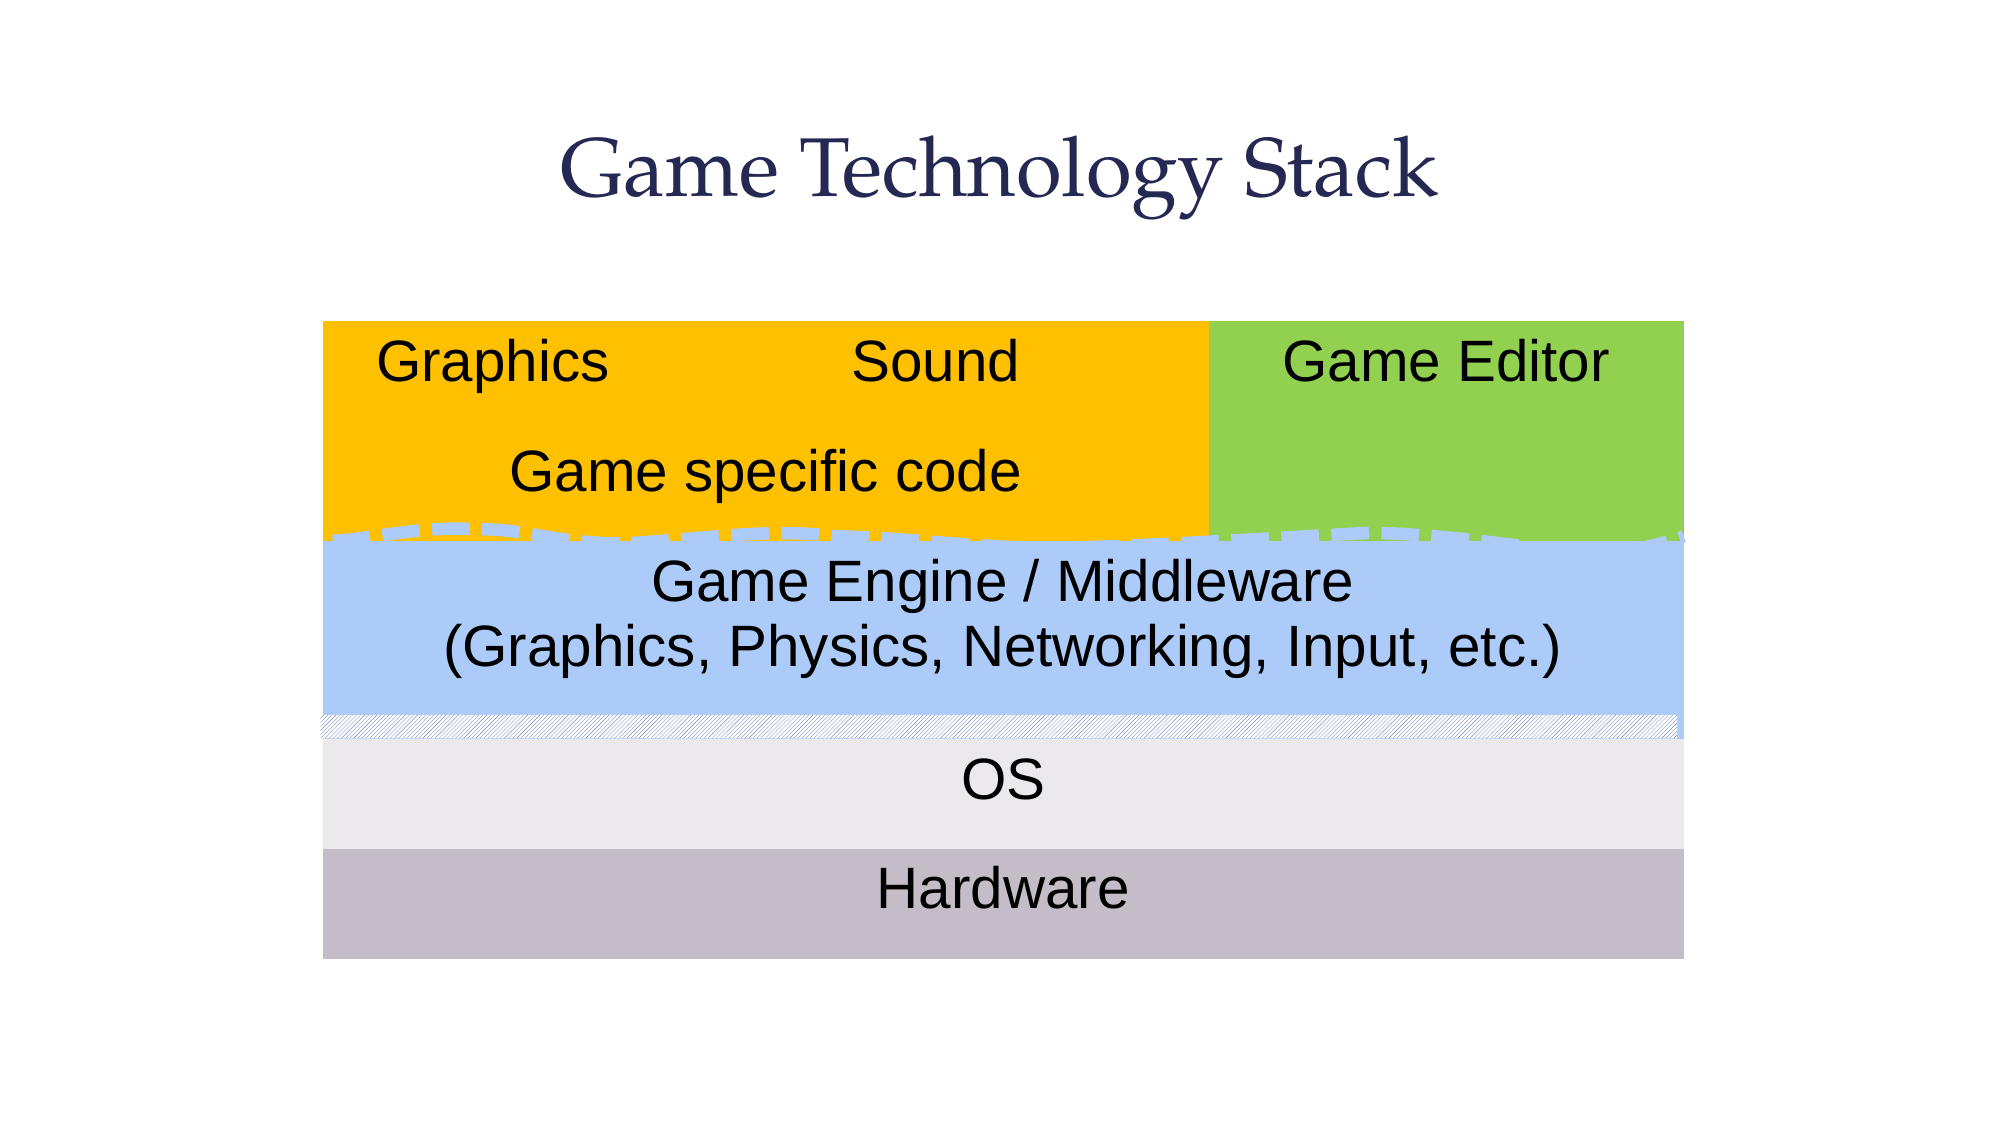

# Game Technology Stack
| Graphics | Sound | Game Editor |
| --- | --- | --- |
| Game specific code |  |  |
| Game Engine / Middleware (Graphics, Physics, Networking, Input, etc.) |  |  |
| OS |  |  |
| Hardware |  |  |

|  |
| --- |